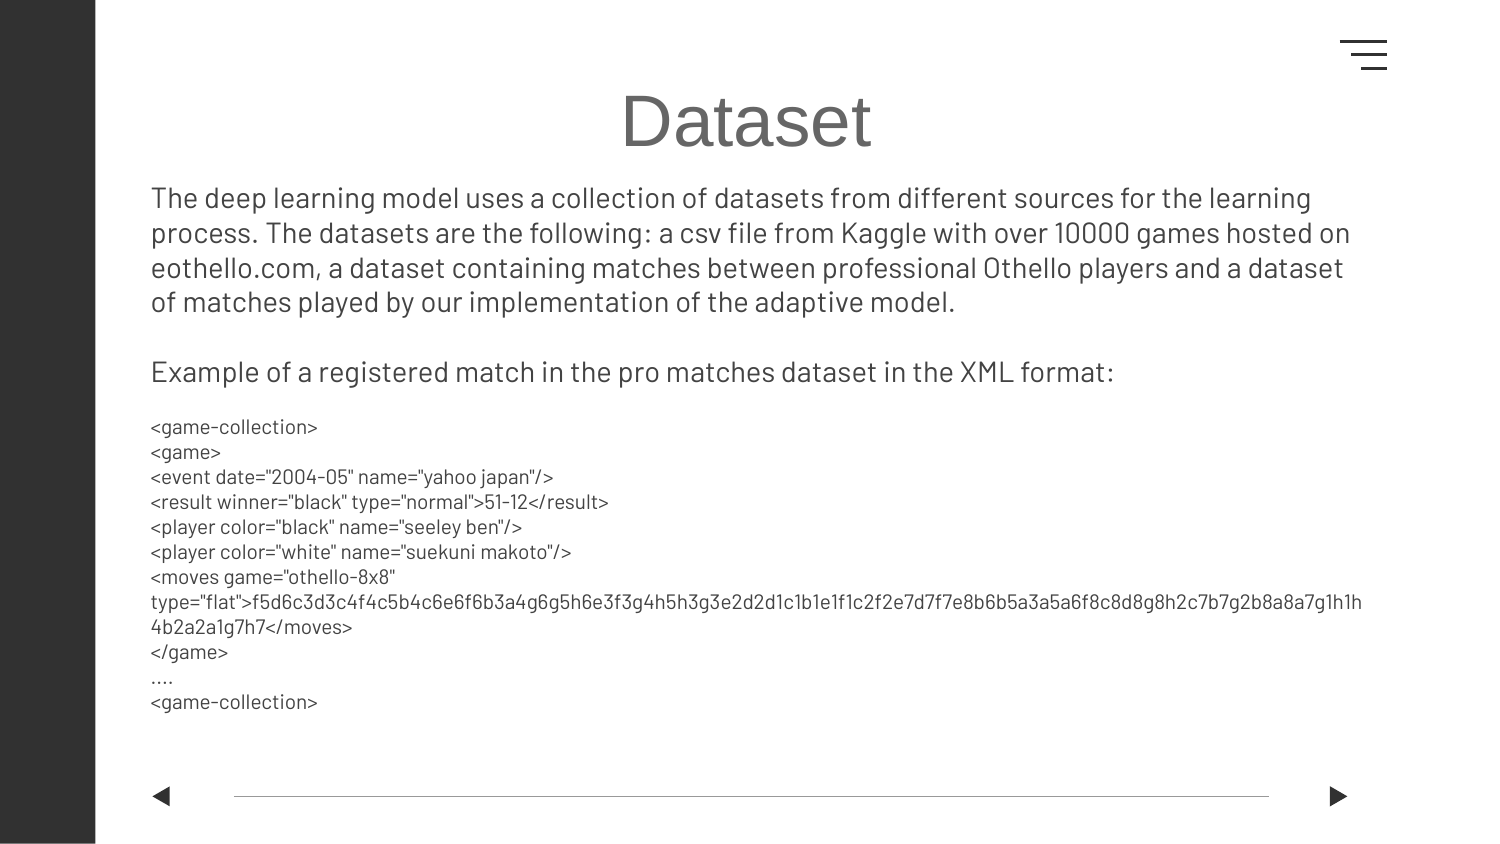

# Dataset
The deep learning model uses a collection of datasets from different sources for the learning process. The datasets are the following: a csv file from Kaggle with over 10000 games hosted on eothello.com, a dataset containing matches between professional Othello players and a dataset of matches played by our implementation of the adaptive model.

Example of a registered match in the pro matches dataset in the XML format:

<game-collection>
<game>
<event date="2004-05" name="yahoo japan"/>
<result winner="black" type="normal">51-12</result>
<player color="black" name="seeley ben"/>
<player color="white" name="suekuni makoto"/>
<moves game="othello-8x8" type="flat">f5d6c3d3c4f4c5b4c6e6f6b3a4g6g5h6e3f3g4h5h3g3e2d2d1c1b1e1f1c2f2e7d7f7e8b6b5a3a5a6f8c8d8g8h2c7b7g2b8a8a7g1h1h4b2a2a1g7h7</moves>
</game>
....
<game-collection>